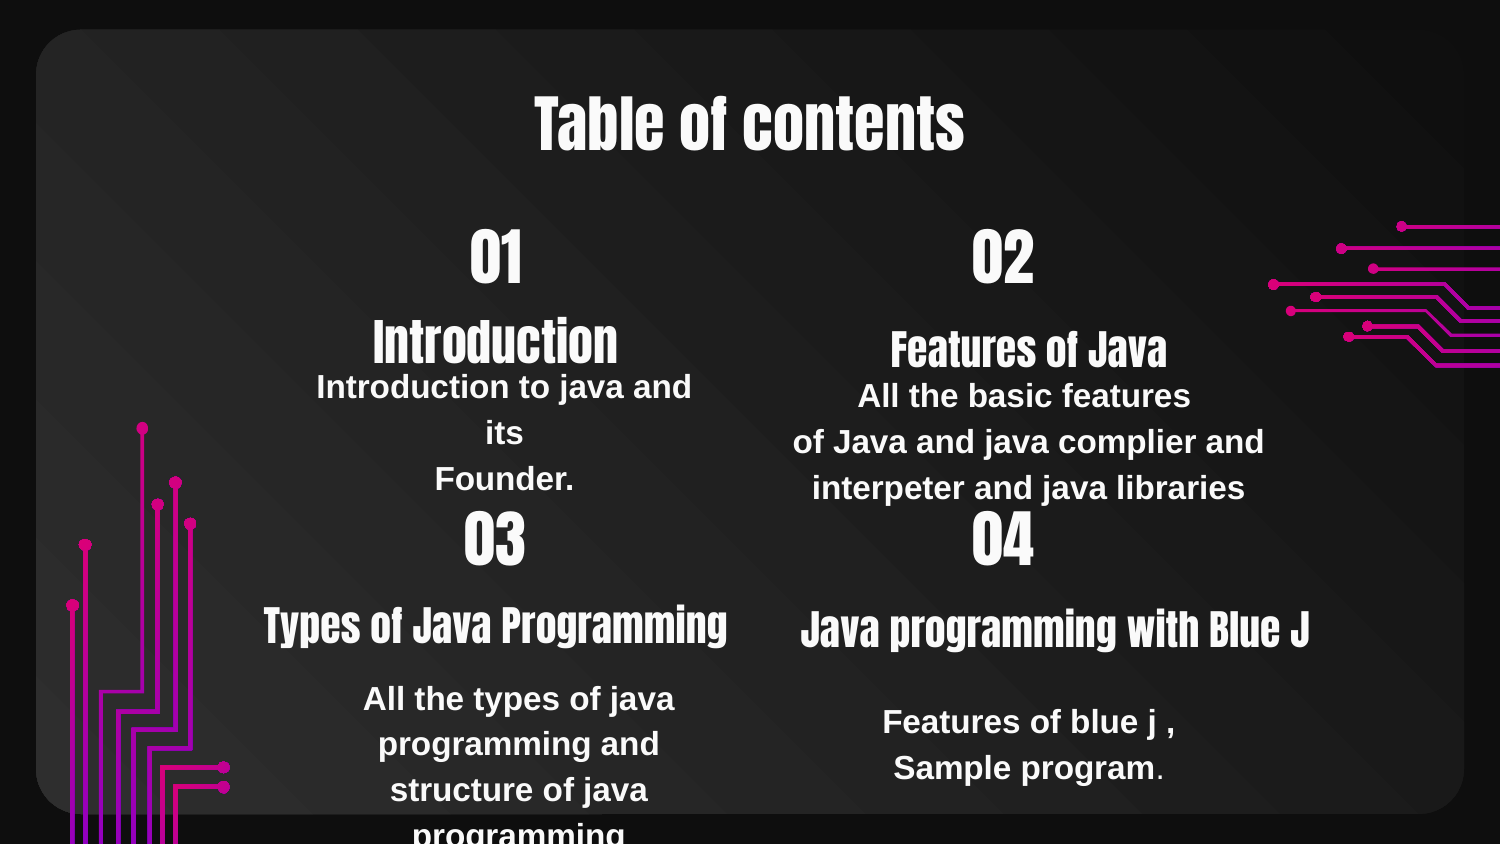

# Table of contents
01
02
Introduction
Features of Java
Introduction to java and its
Founder.
All the basic features
of Java and java complier and interpeter and java libraries
03
04
Types of Java Programming
Java programming with Blue J
All the types of java programming and structure of java programming
Features of blue j , Sample program.